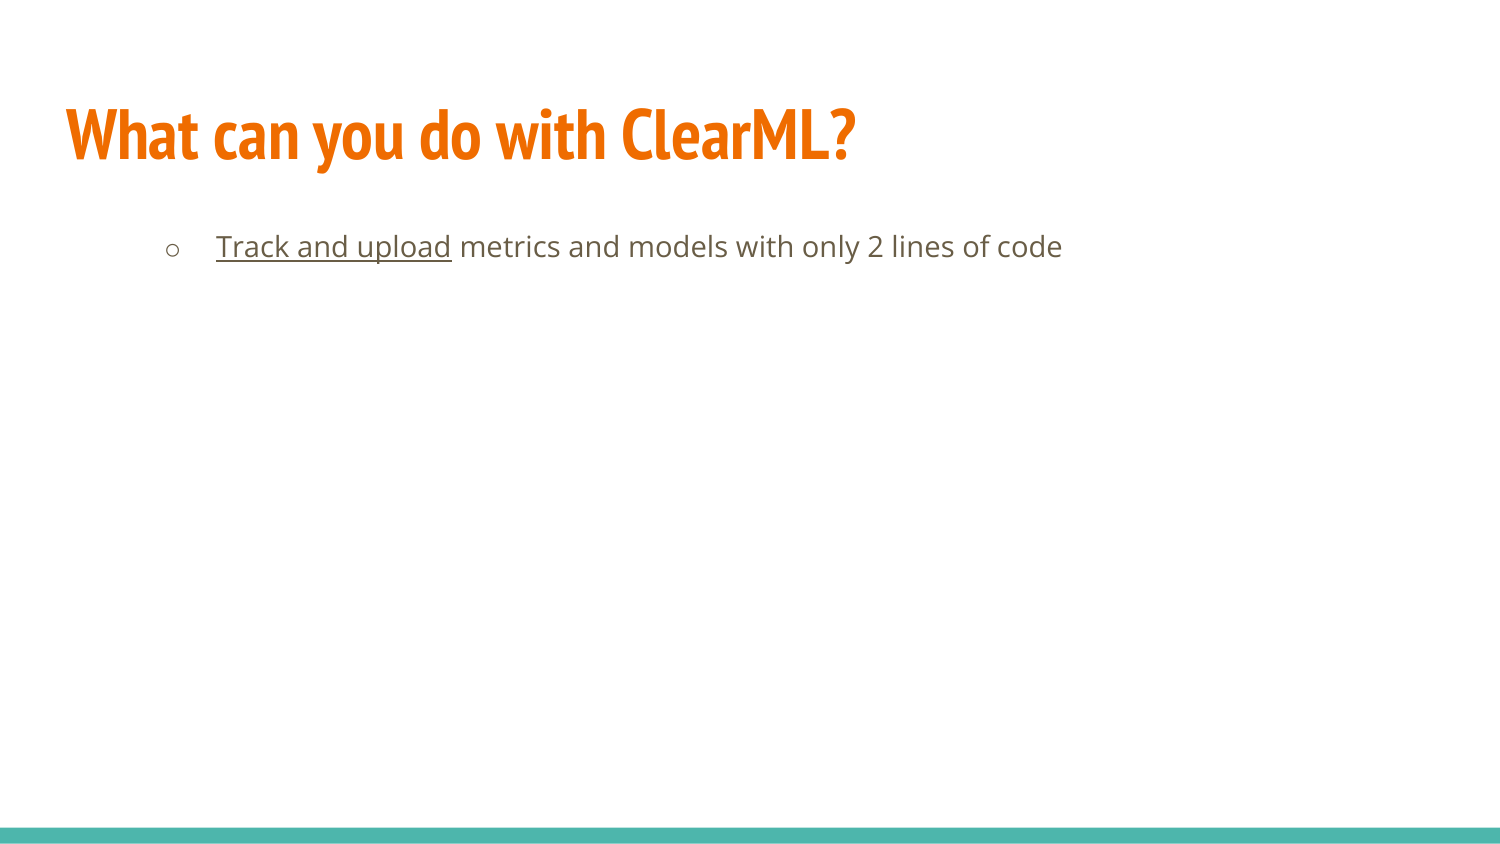

# What can you do with ClearML?
Track and upload metrics and models with only 2 lines of code